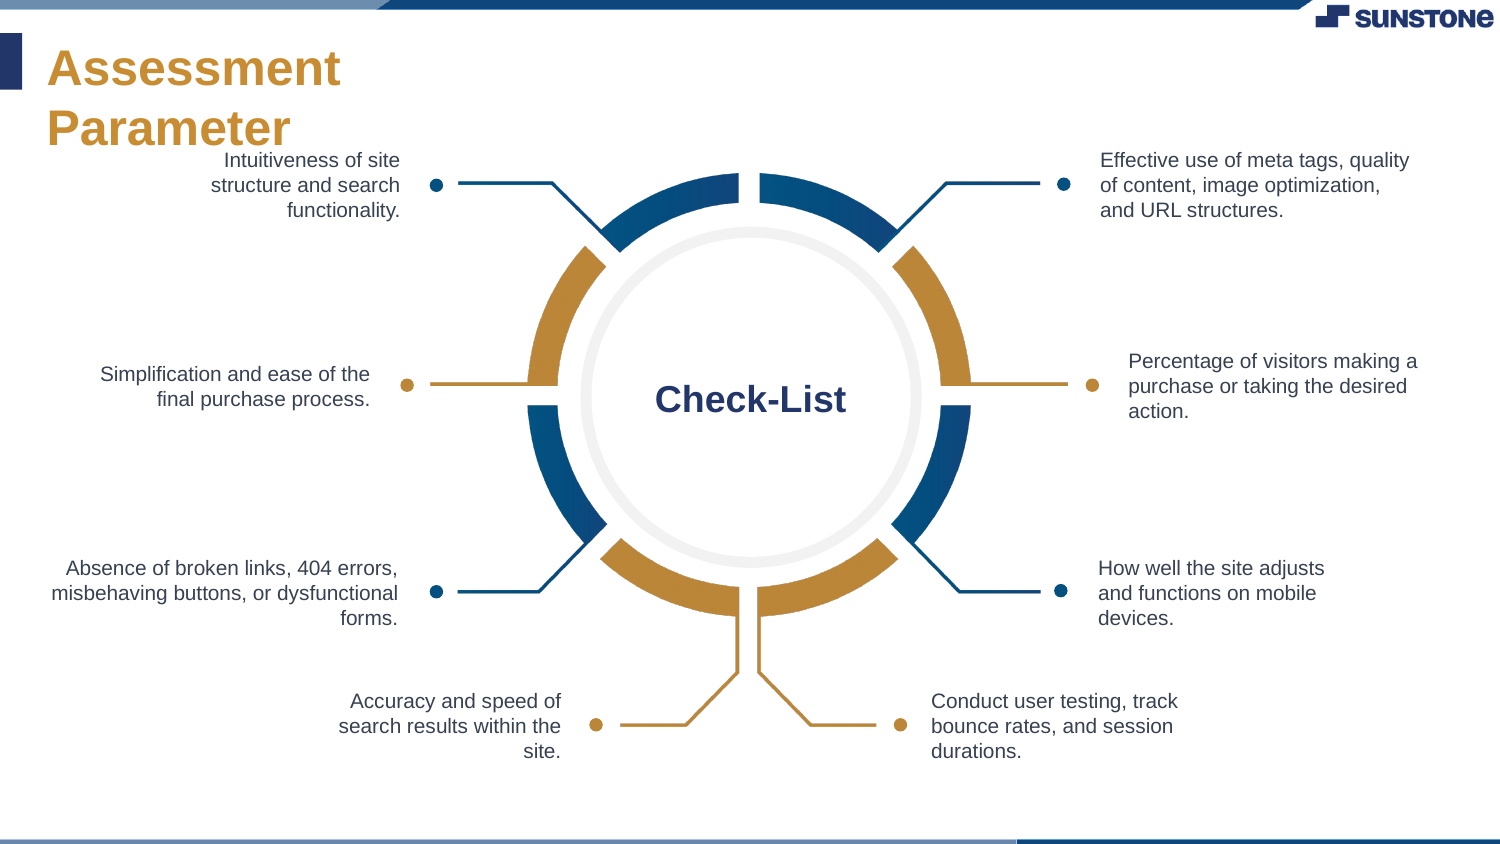

Assessment Parameter
Intuitiveness of site structure and search functionality.
Effective use of meta tags, quality of content, image optimization, and URL structures.
Percentage of visitors making a purchase or taking the desired action.
Simplification and ease of the final purchase process.
Check-List
Absence of broken links, 404 errors, misbehaving buttons, or dysfunctional forms.
How well the site adjusts and functions on mobile devices.
Accuracy and speed of search results within the site.
Conduct user testing, track bounce rates, and session durations.